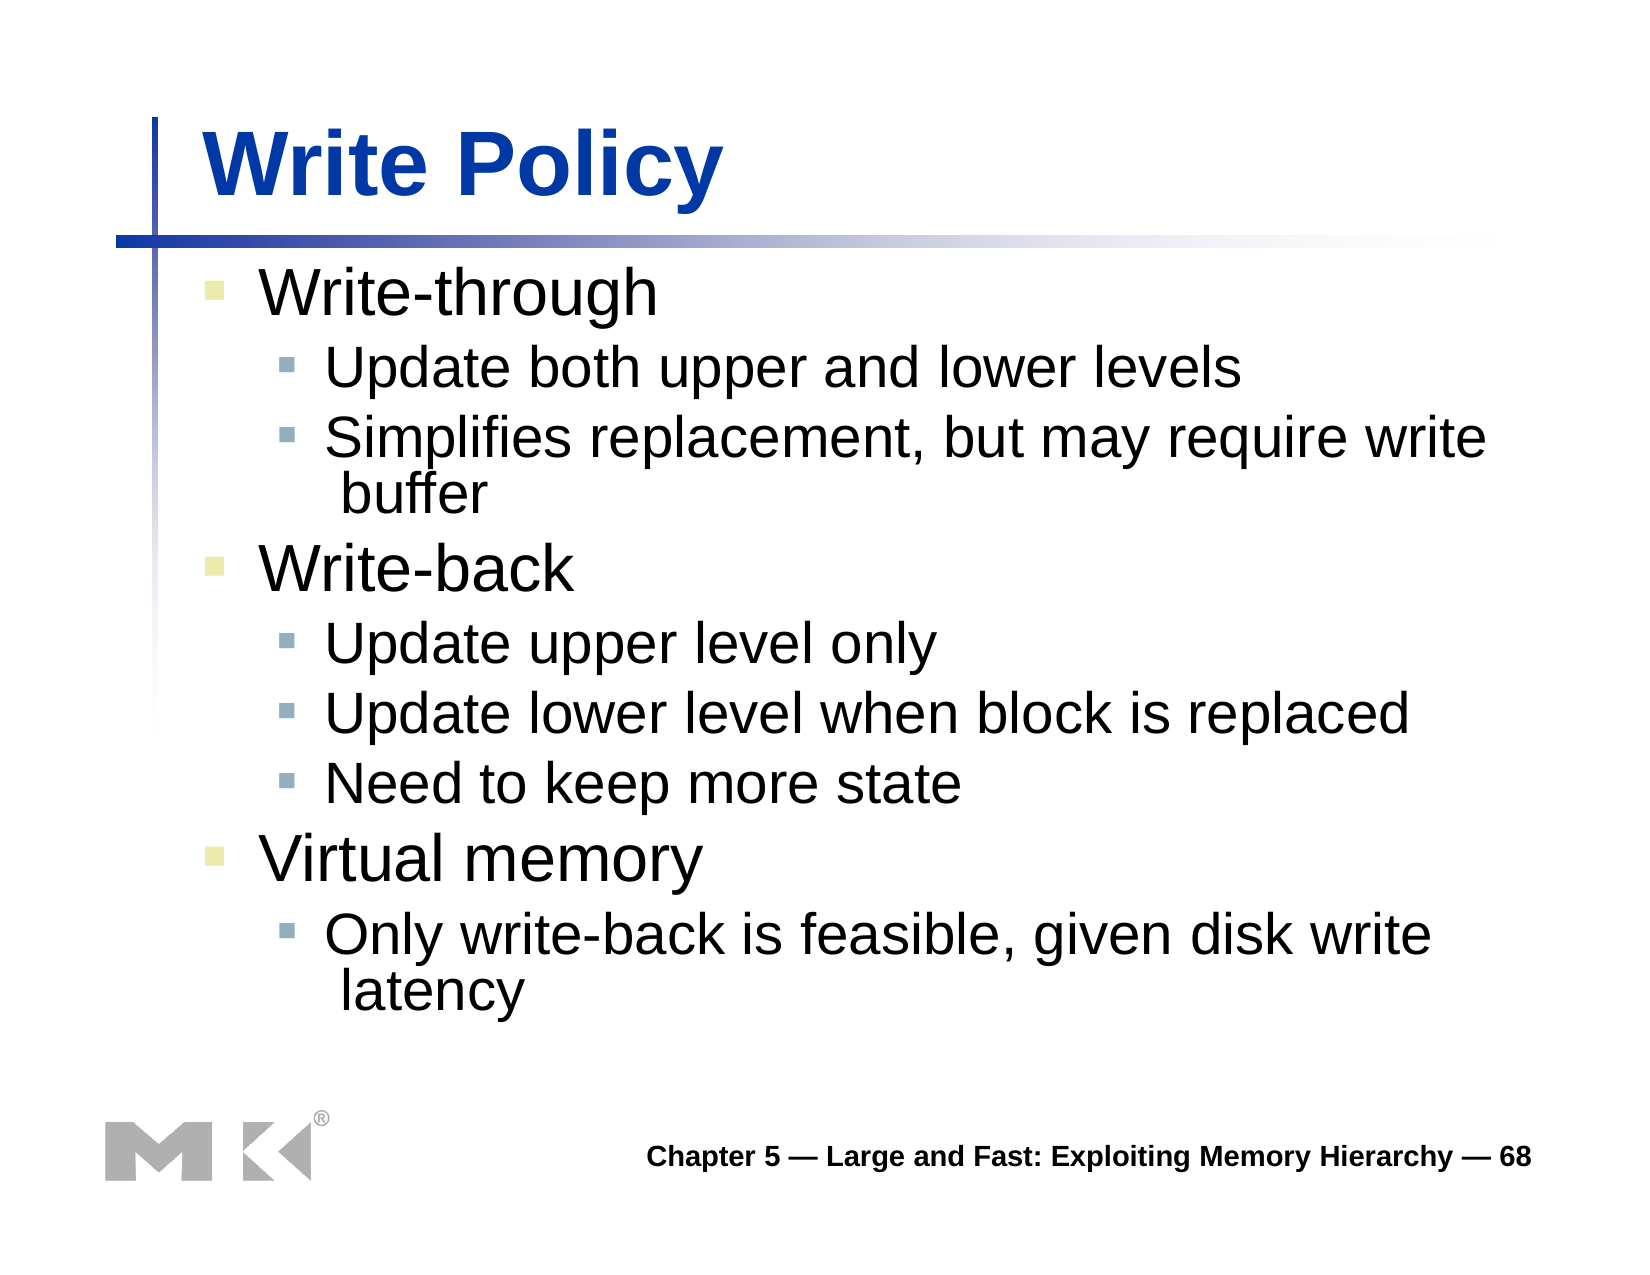

# Write Policy
Write-through
Update both upper and lower levels
Simplifies replacement, but may require write  buffer
Write-back
Update upper level only
Update lower level when block is replaced
Need to keep more state
Virtual memory
Only write-back is feasible, given disk write  latency
Chapter 5 — Large and Fast: Exploiting Memory Hierarchy — 68